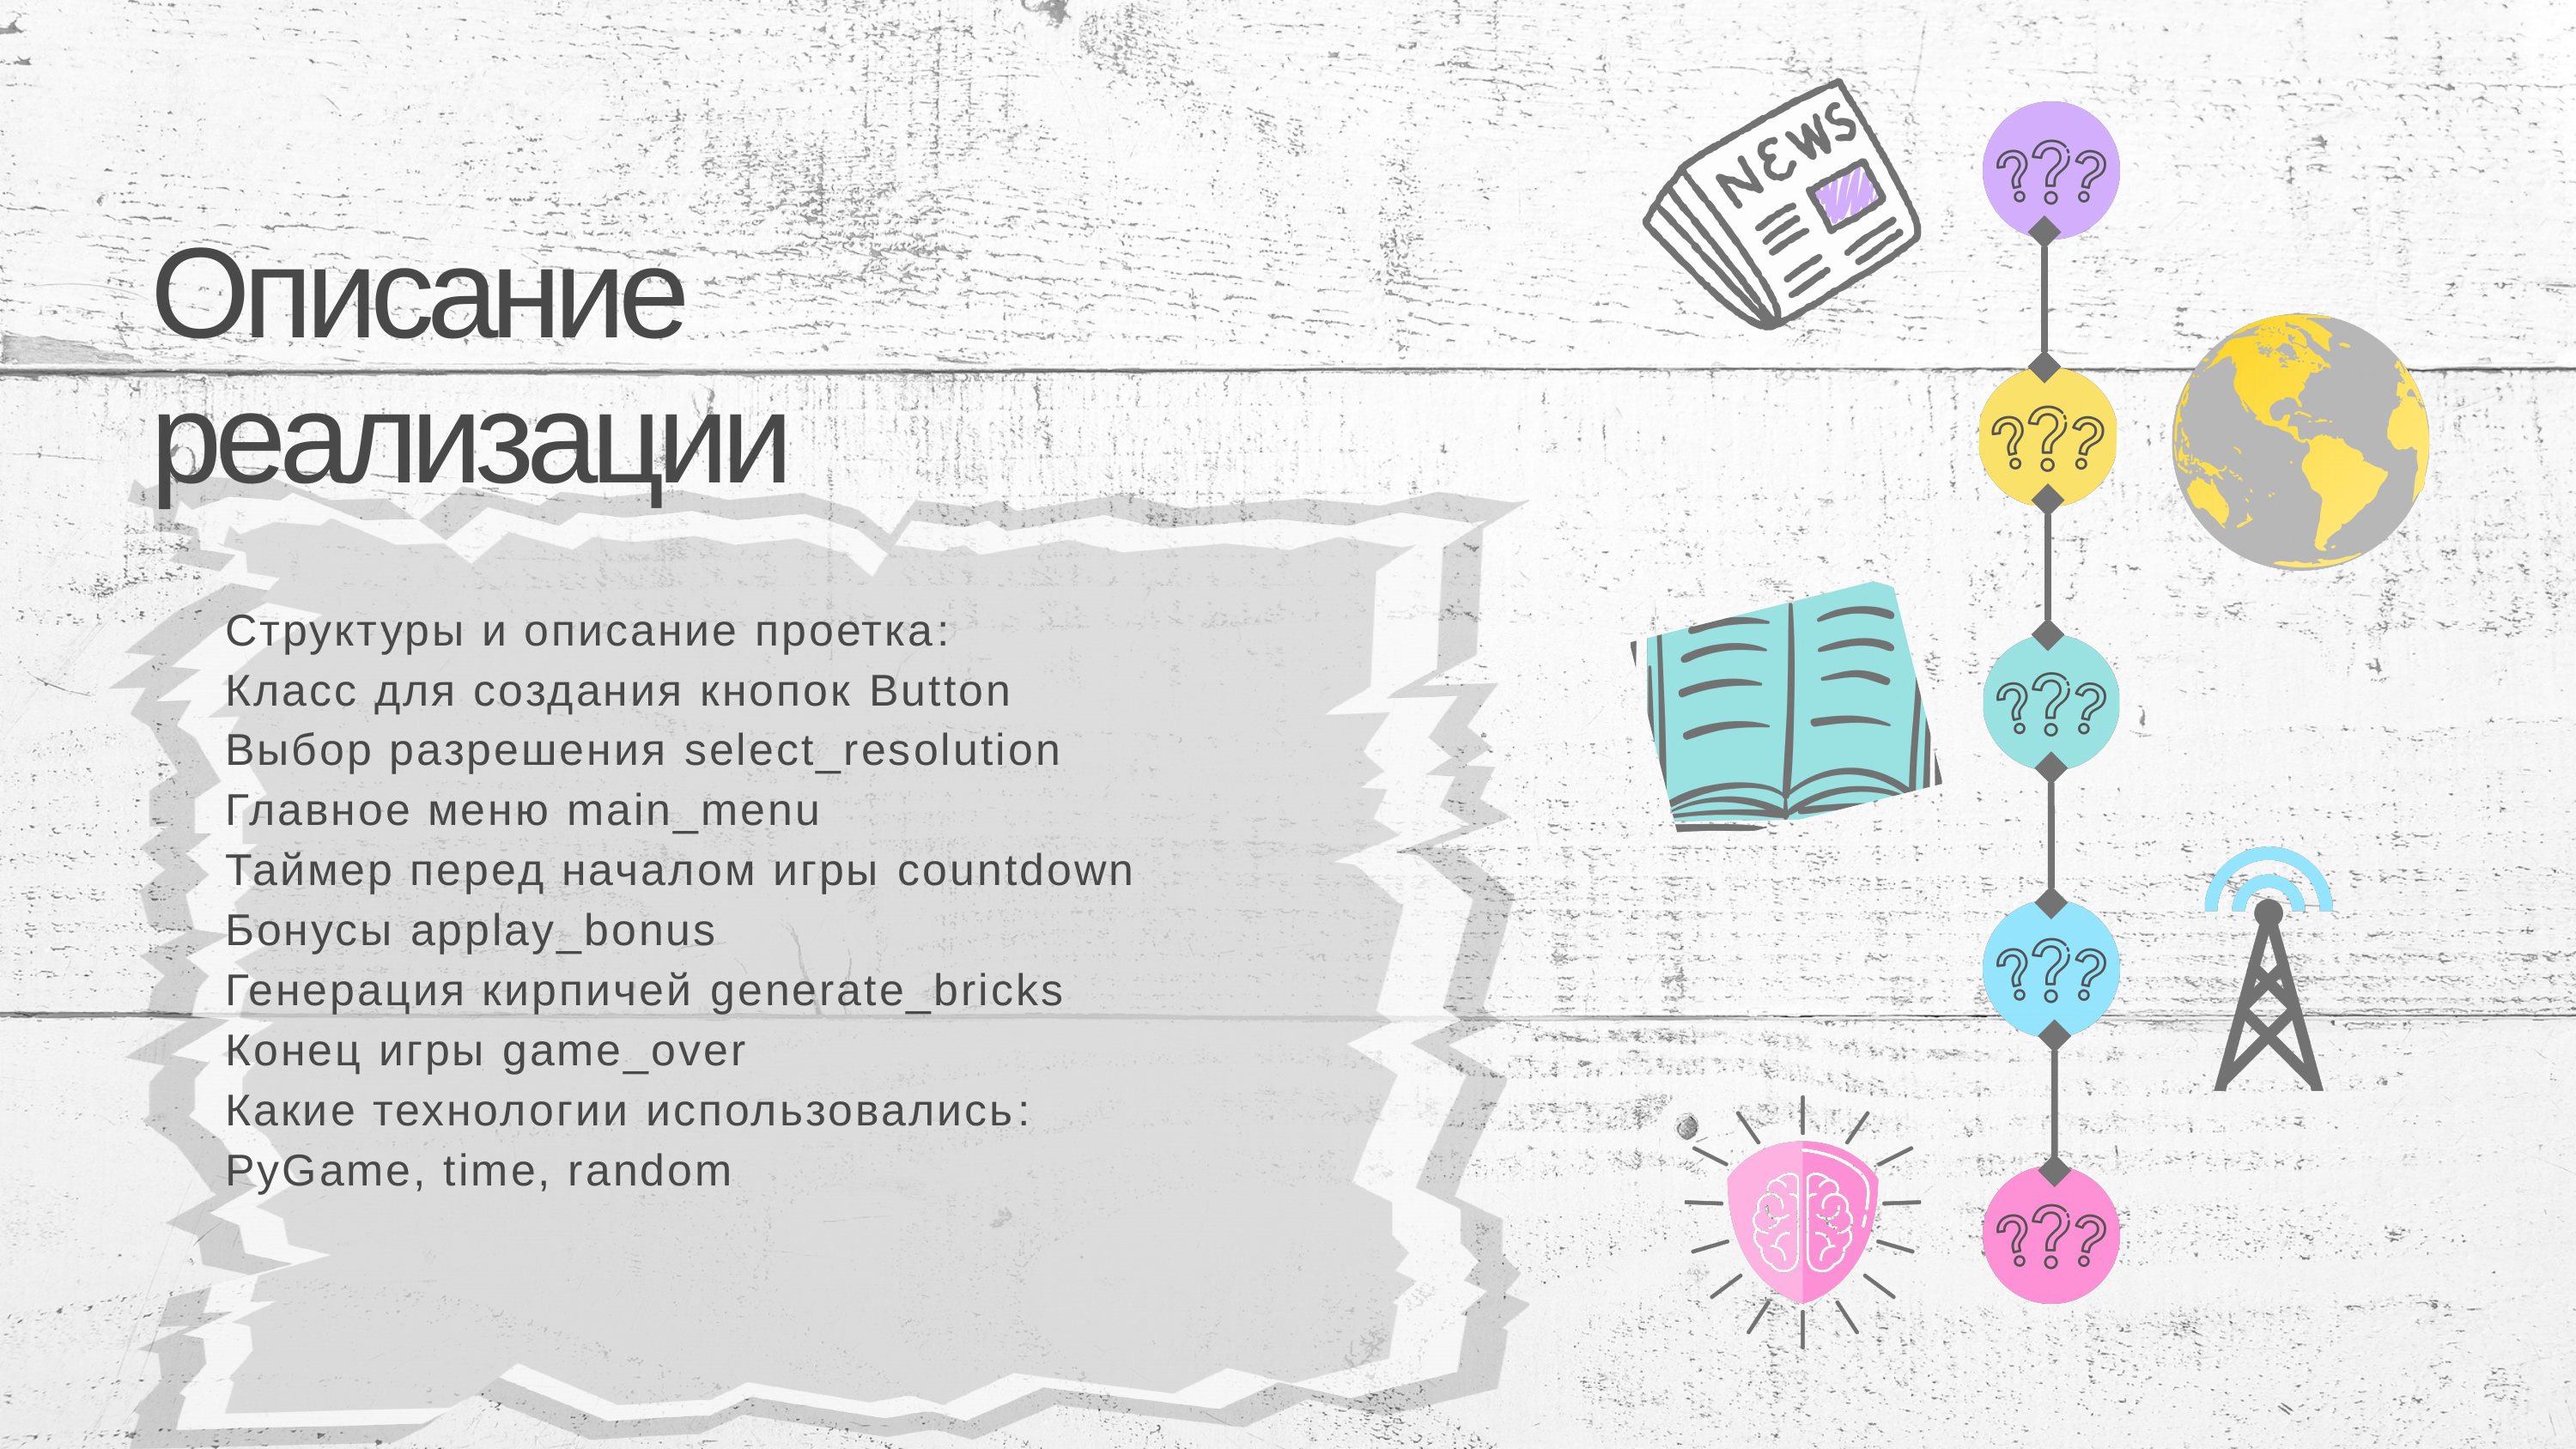

Описание реализации

Структуры и описание проетка:
Класс для создания кнопок Button
Выбор разрешения select_resolution
Главное меню main_menu
Таймер перед началом игры countdown
Бонусы applay_bonus
Генерация кирпичей generate_bricks
Конец игры game_over
Какие технологии использовались:
PyGame, time, random